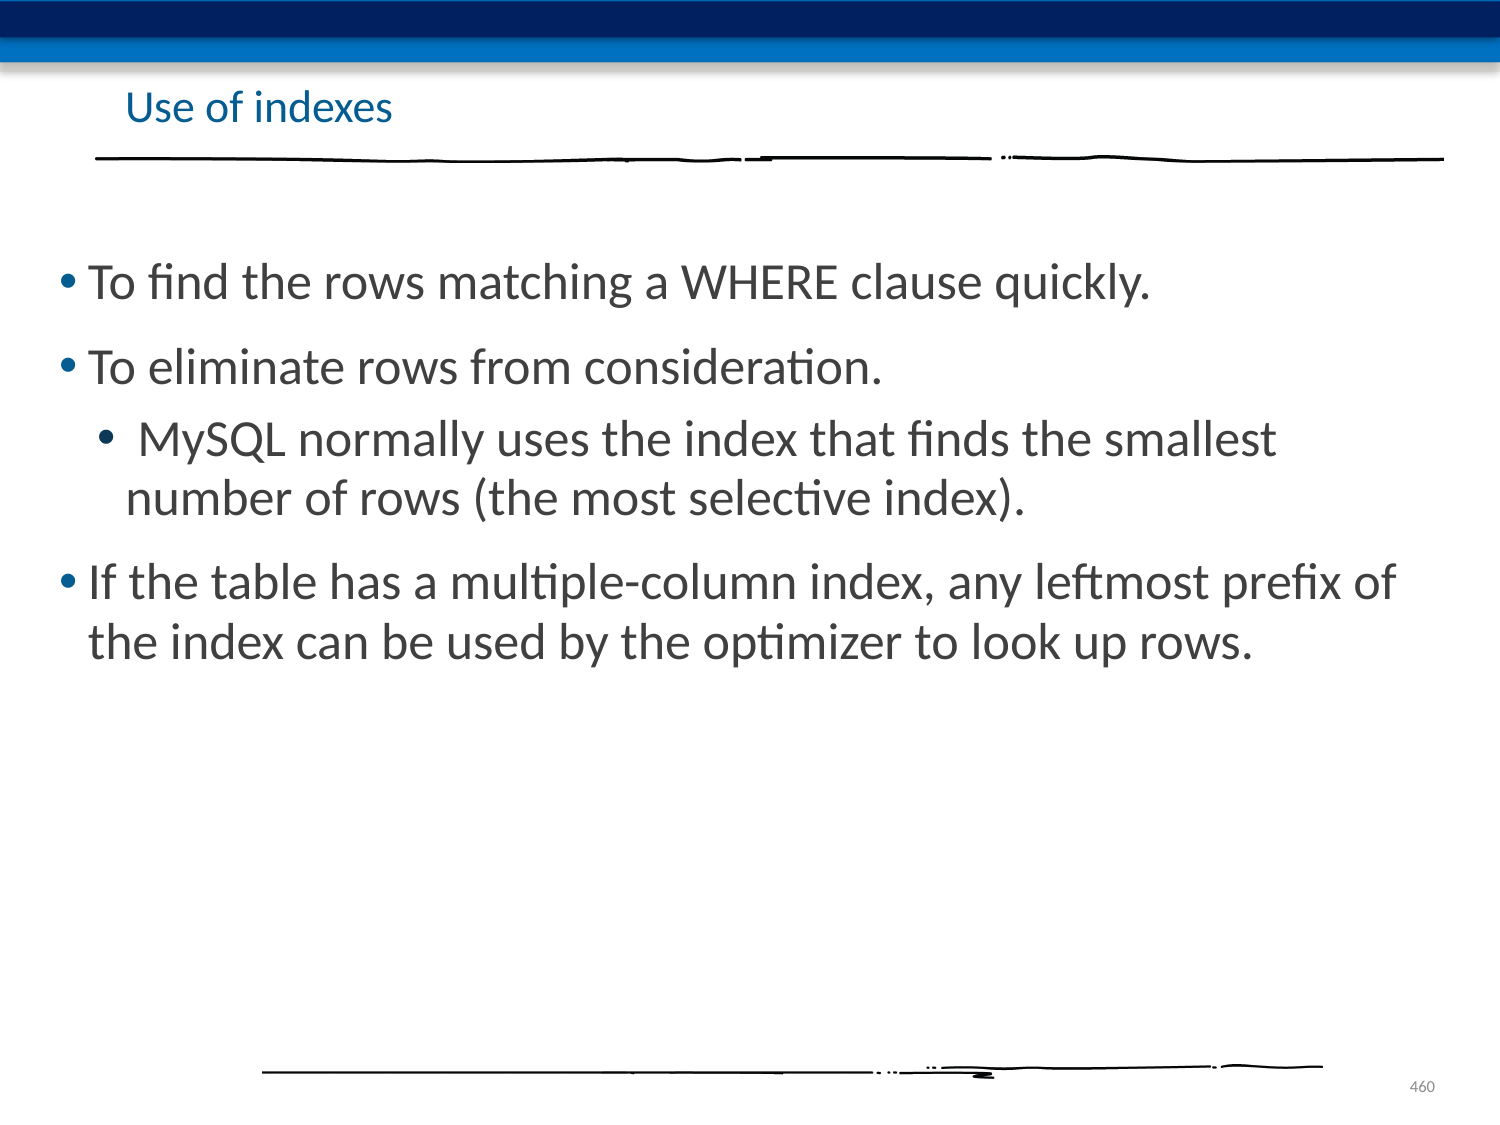

# Use of indexes
To find the rows matching a WHERE clause quickly.
To eliminate rows from consideration.
 MySQL normally uses the index that finds the smallest number of rows (the most selective index).
If the table has a multiple-column index, any leftmost prefix of the index can be used by the optimizer to look up rows.